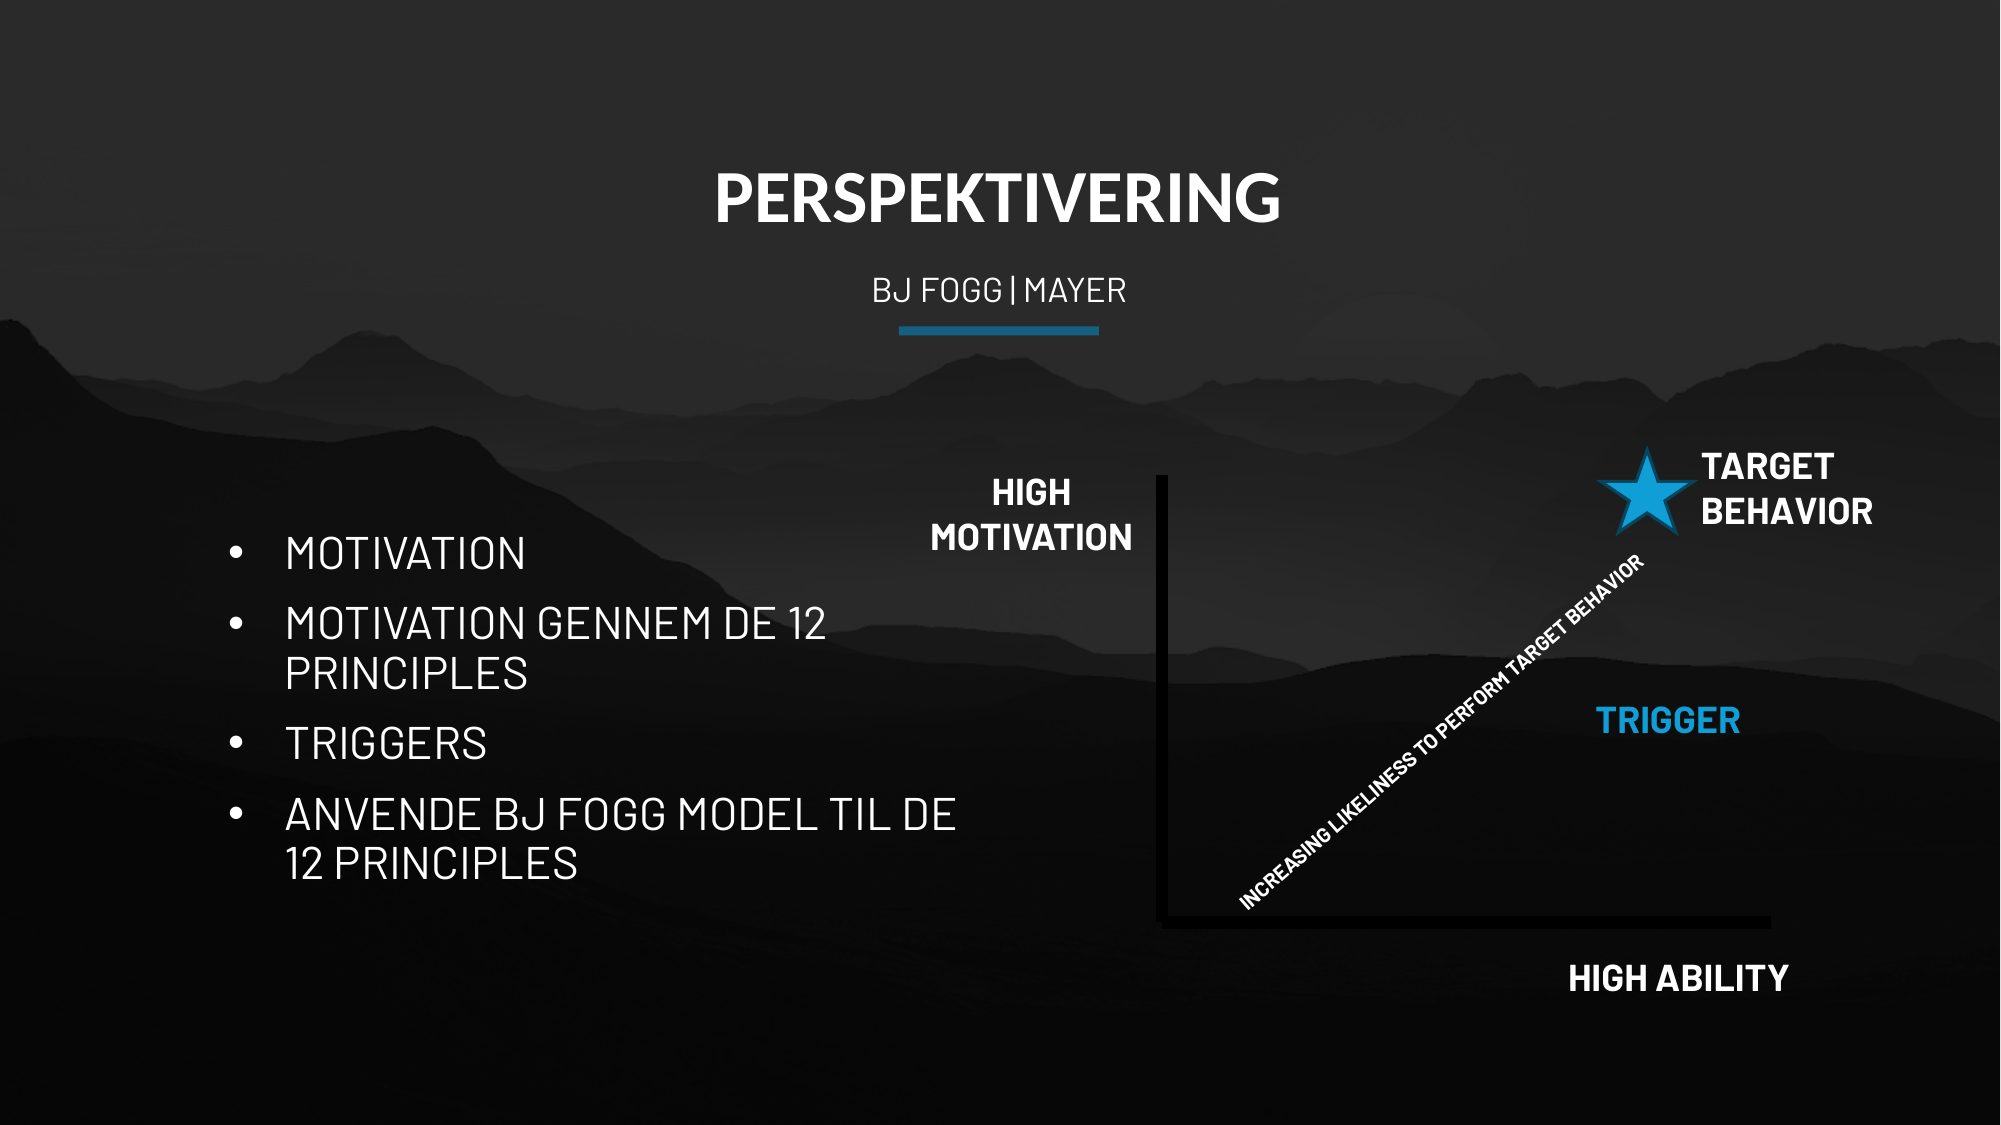

PERSPEKTIVERING
# BJ FOGG | MAYER

TARGET BEHAVIOR

HIGH MOTIVATION
MOTIVATION
MOTIVATION GENNEM DE 12 PRINCIPLES
TRIGGERS
ANVENDE BJ FOGG MODEL TIL DE 12 PRINCIPLES
INCREASING LIKELINESS TO PERFORM TARGET BEHAVIOR
TRIGGER
HIGH ABILITY